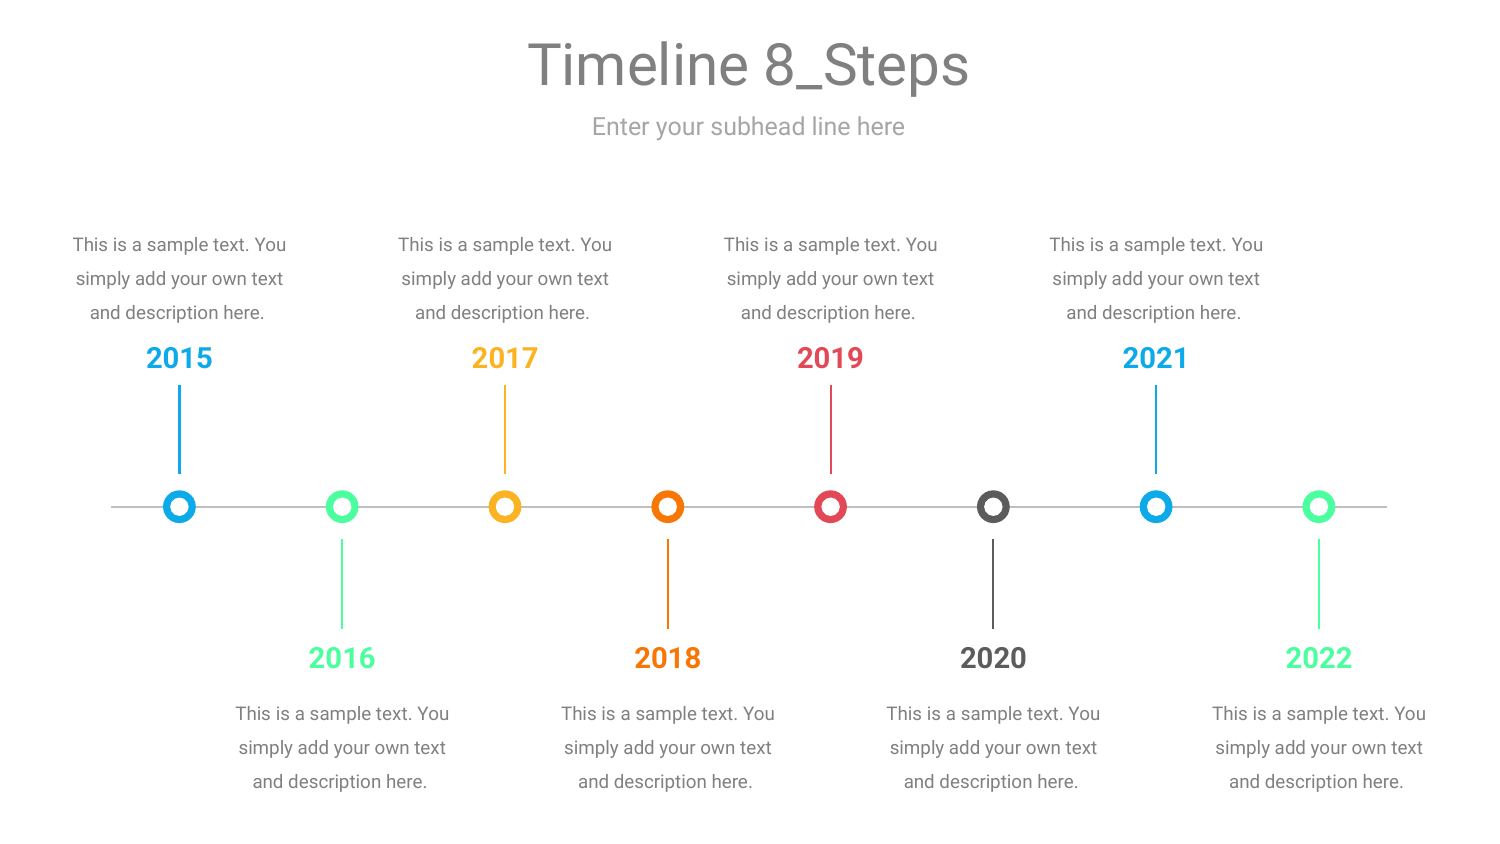

# Timeline 8_Steps
Enter your subhead line here
This is a sample text. You simply add your own text and description here.
This is a sample text. You simply add your own text and description here.
This is a sample text. You simply add your own text and description here.
This is a sample text. You simply add your own text and description here.
2015
2017
2019
2021

2016
2018
2020
2022
This is a sample text. You simply add your own text and description here.
This is a sample text. You simply add your own text and description here.
This is a sample text. You simply add your own text and description here.
This is a sample text. You simply add your own text and description here.